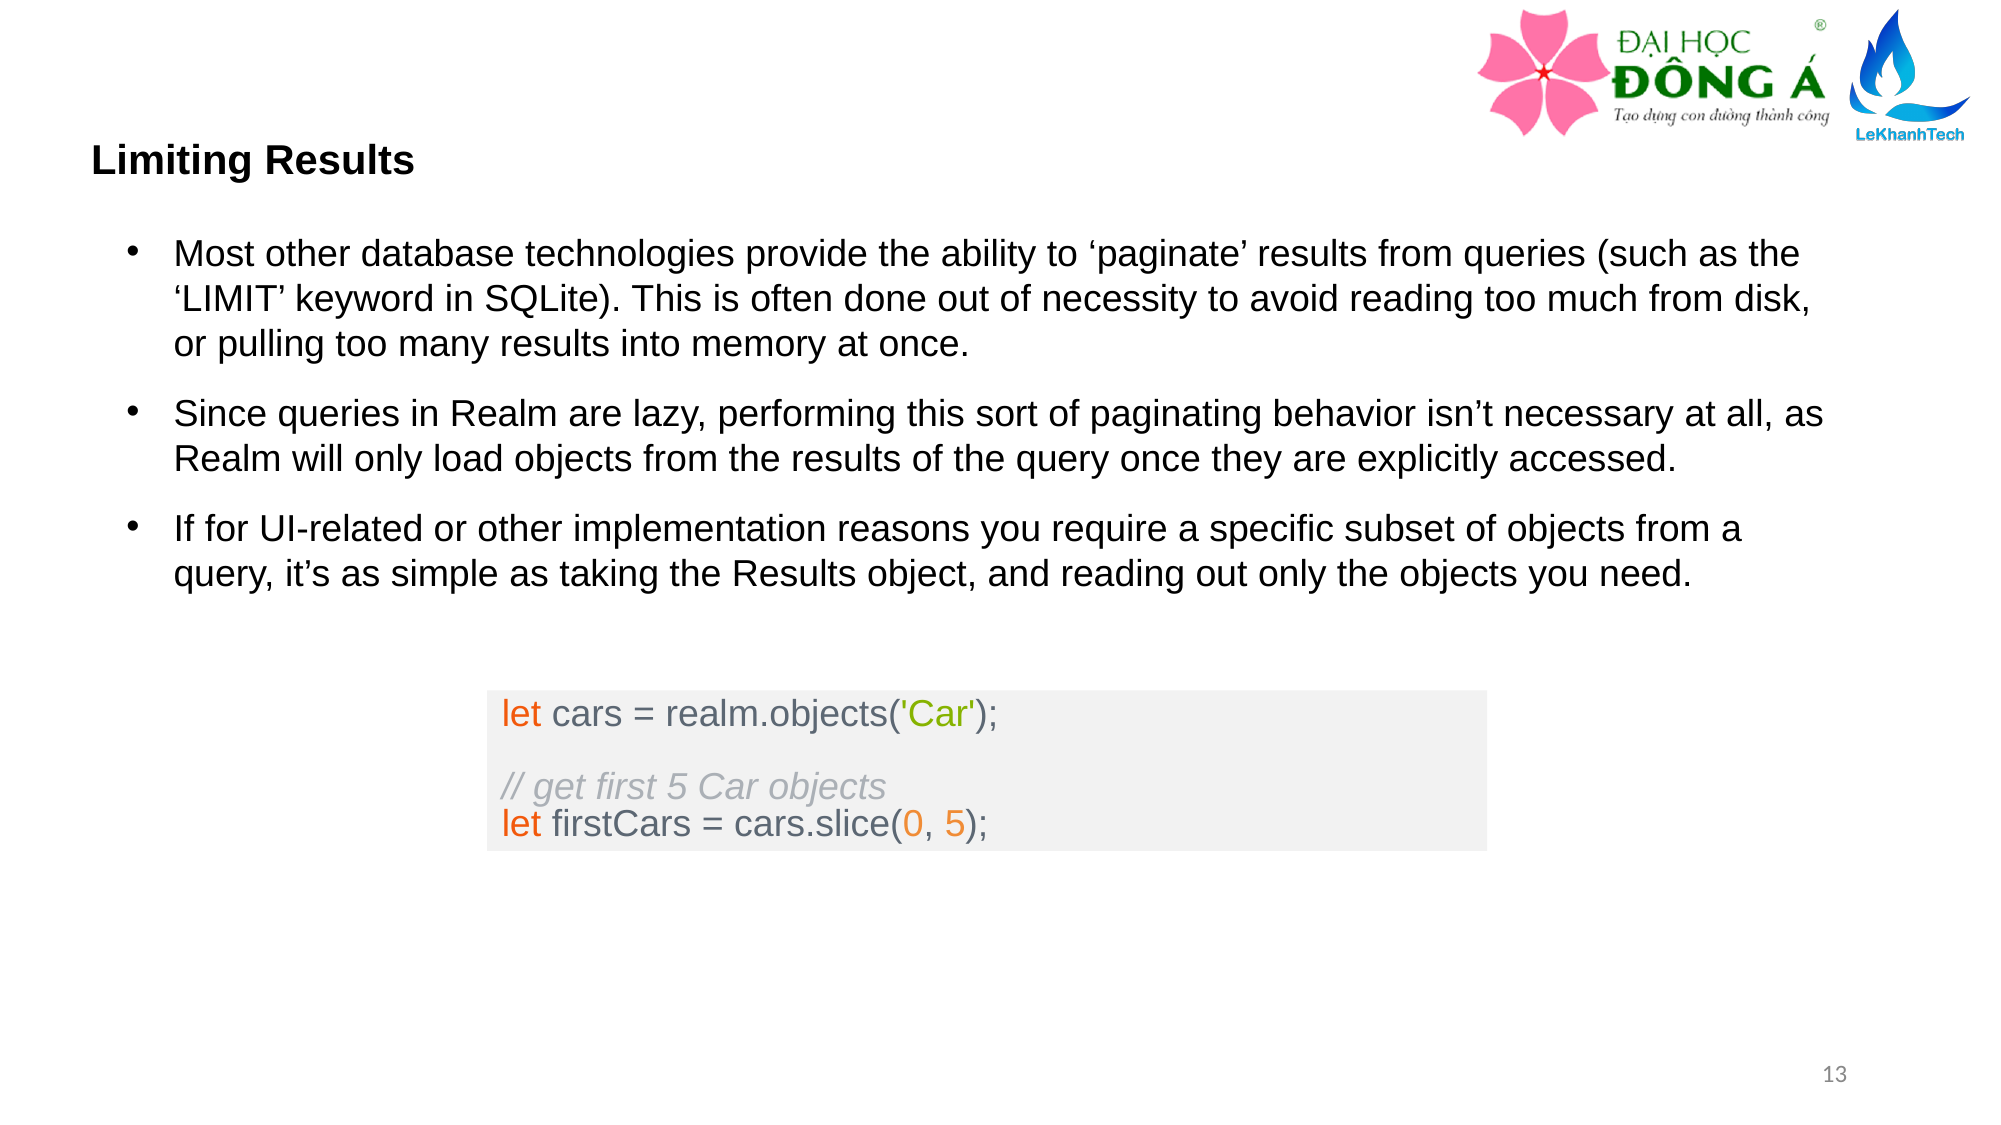

Limiting Results
Most other database technologies provide the ability to ‘paginate’ results from queries (such as the ‘LIMIT’ keyword in SQLite). This is often done out of necessity to avoid reading too much from disk, or pulling too many results into memory at once.
Since queries in Realm are lazy, performing this sort of paginating behavior isn’t necessary at all, as Realm will only load objects from the results of the query once they are explicitly accessed.
If for UI-related or other implementation reasons you require a specific subset of objects from a query, it’s as simple as taking the Results object, and reading out only the objects you need.
let cars = realm.objects('Car');

// get first 5 Car objects
let firstCars = cars.slice(0, 5);
13